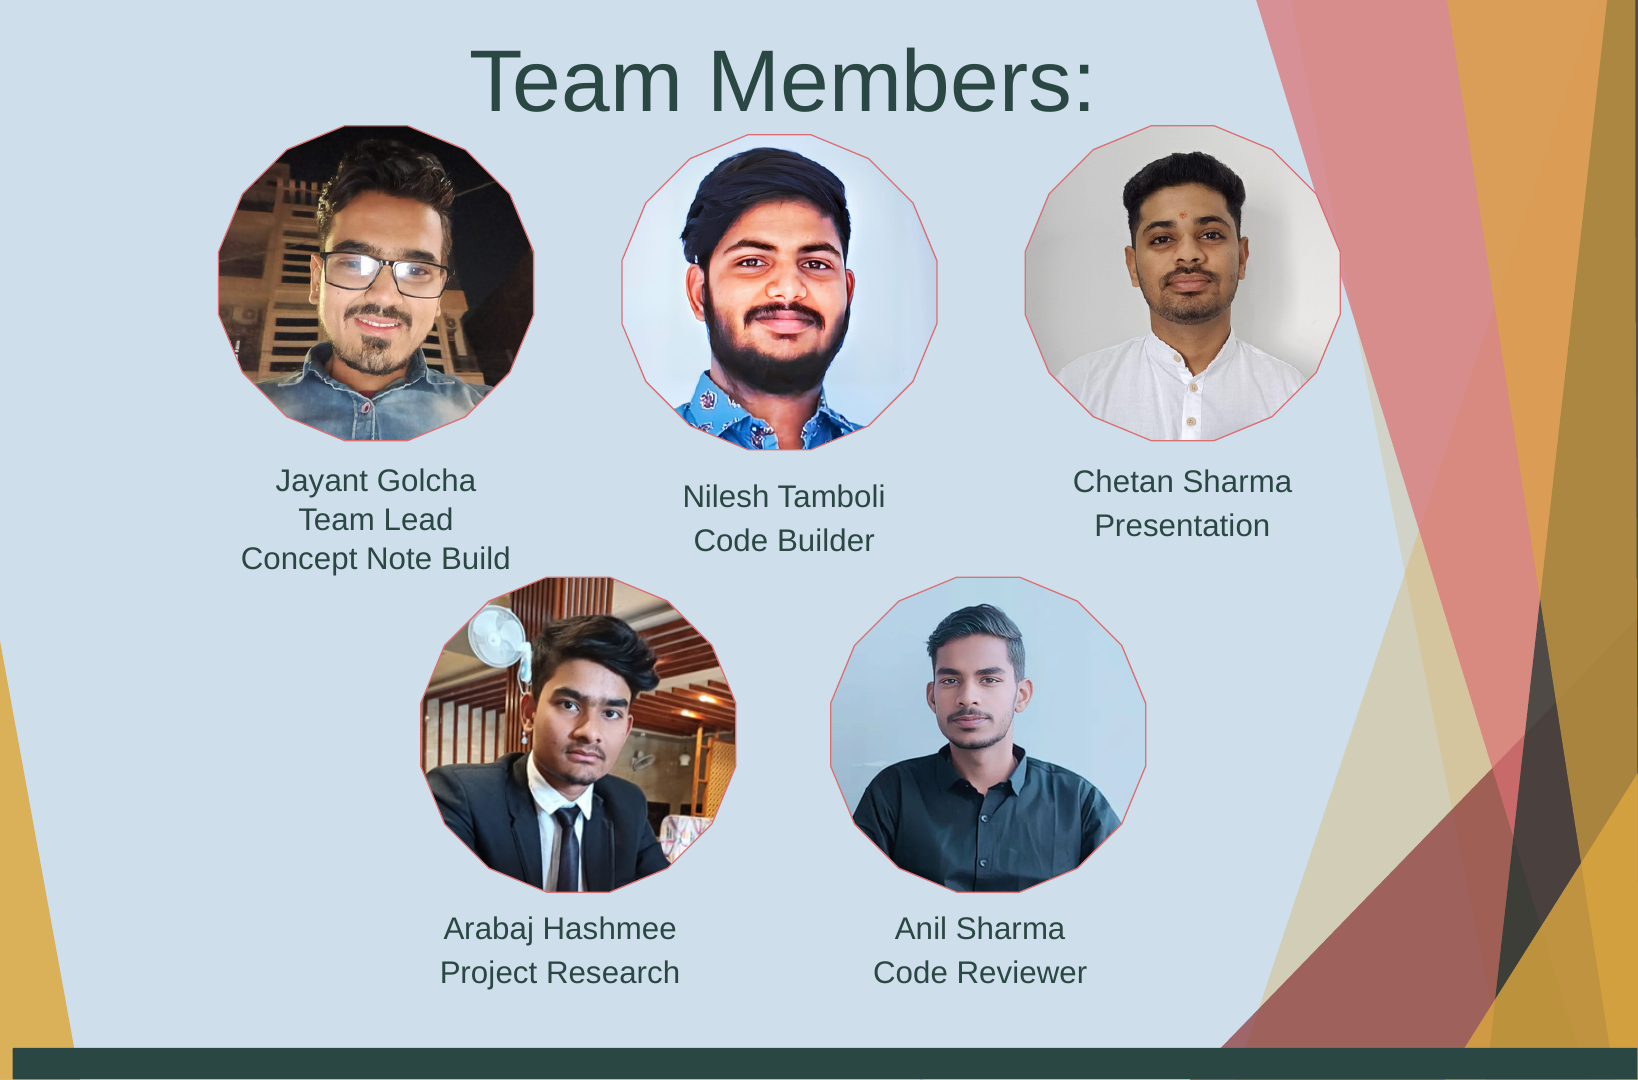

Team Members:

Chetan Sharma
Presentation
Jayant Golcha
Team Lead
Concept Note Build
Nilesh Tamboli
Code Builder

Arabaj Hashmee
Project Research
Anil Sharma
Code Reviewer